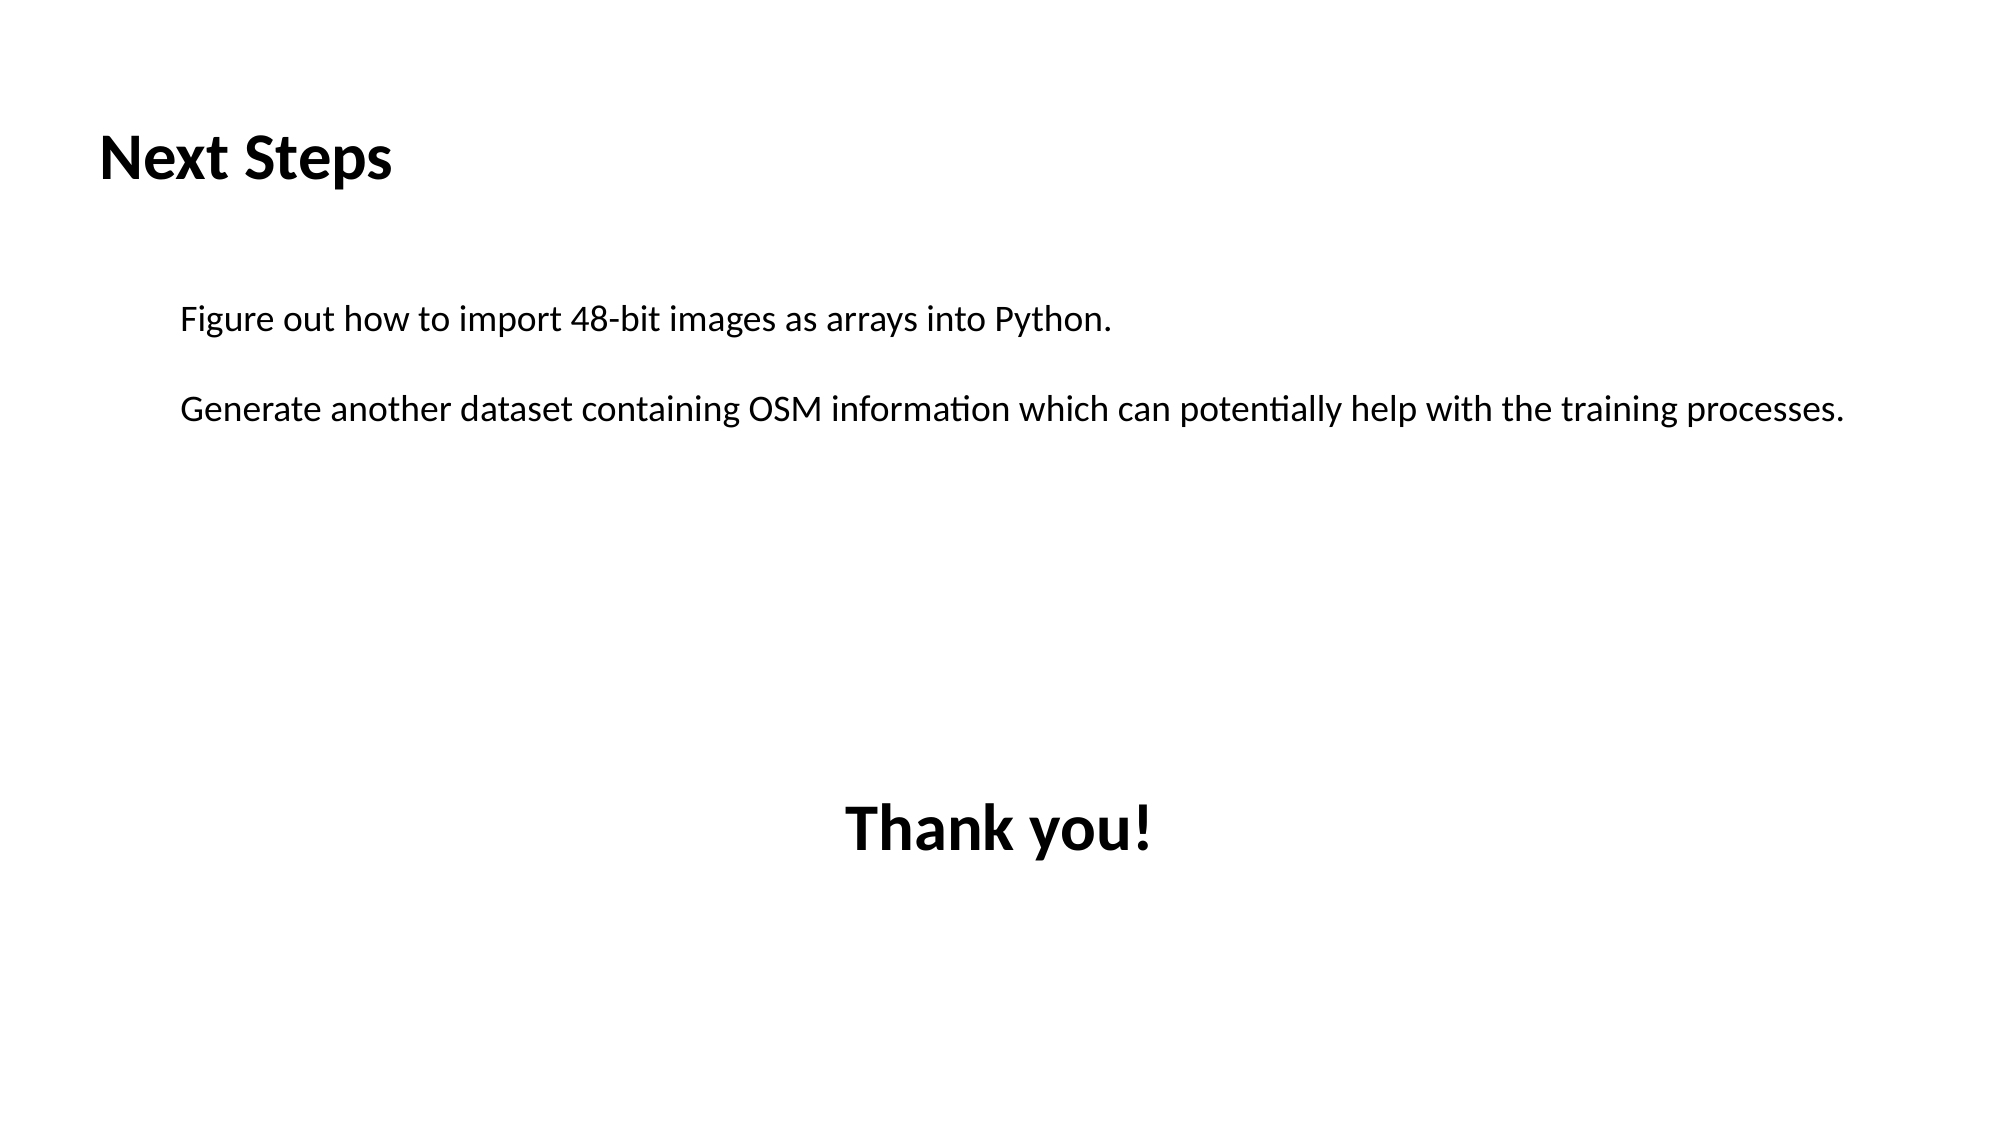

Next Steps
Figure out how to import 48-bit images as arrays into Python.

Generate another dataset containing OSM information which can potentially help with the training processes.
Thank you!